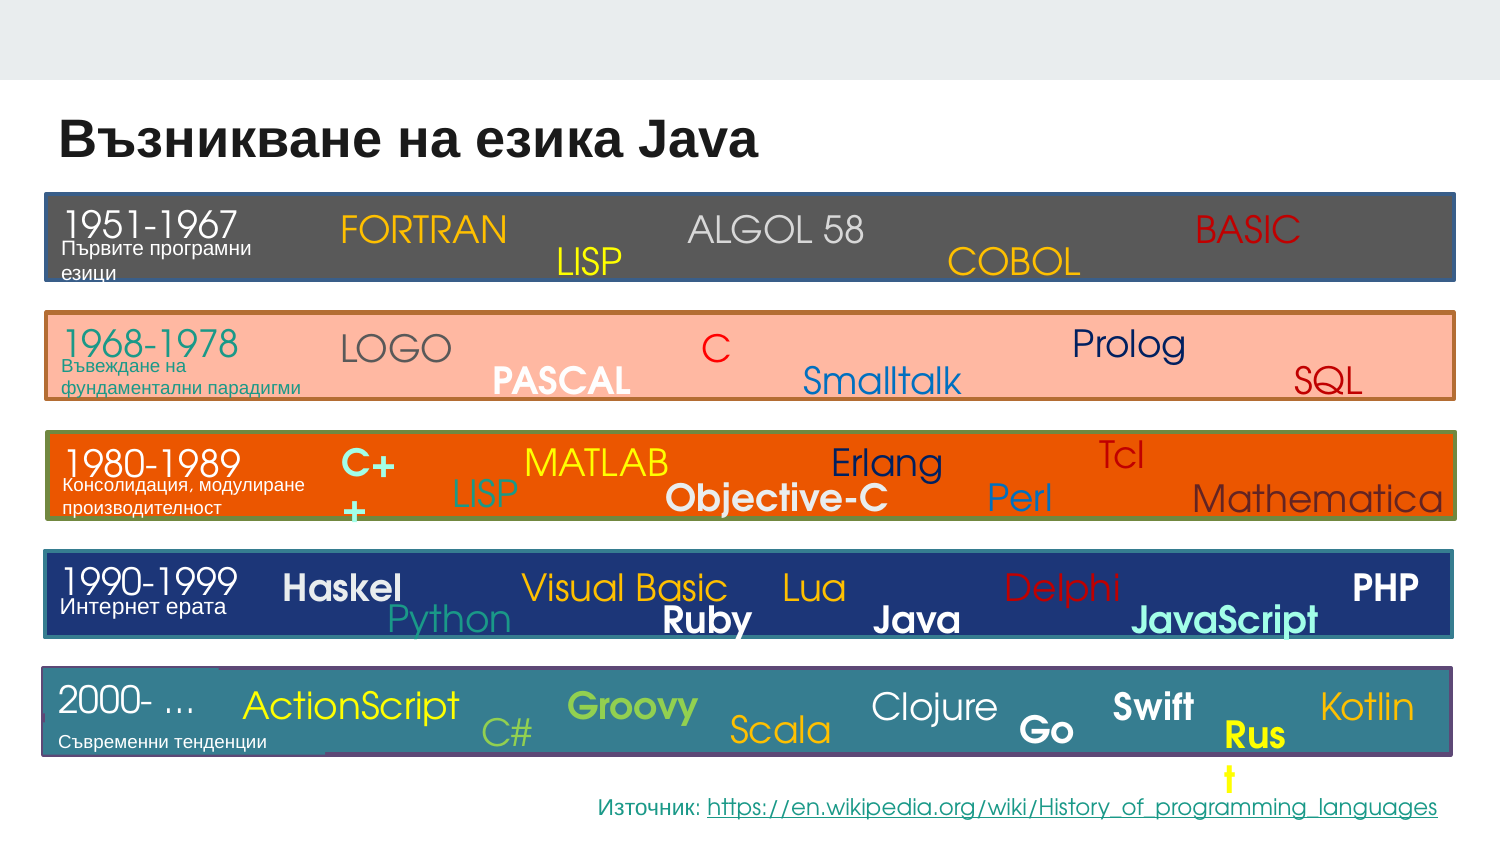

# Възникване на езика Java

1951-1967
Първите програмни
езици
FORTRAN
ALGOL 58
BASIC
LISP
COBOL

1968-1978
Въвеждане на
фундаментални парадигми
Prolog
LOGO
C
SQL
PASCAL
Smalltalk
Tcl
C++
MATLAB
Erlang

1980-1989
Консолидация, модулиране
производителност
LISP
Objective-C
Perl
Mathematica

1990-1999
Интернет ерата
Visual Basic
Lua
PHP
Delphi
Haskel
Python
Ruby
JavaScript
Java

2000- …
Съвременни тенденции
ActionScript
Groovy
Swift
Kotlin
Clojure
Go
Scala
C#
Rust
Източник: https://en.wikipedia.org/wiki/History_of_programming_languages